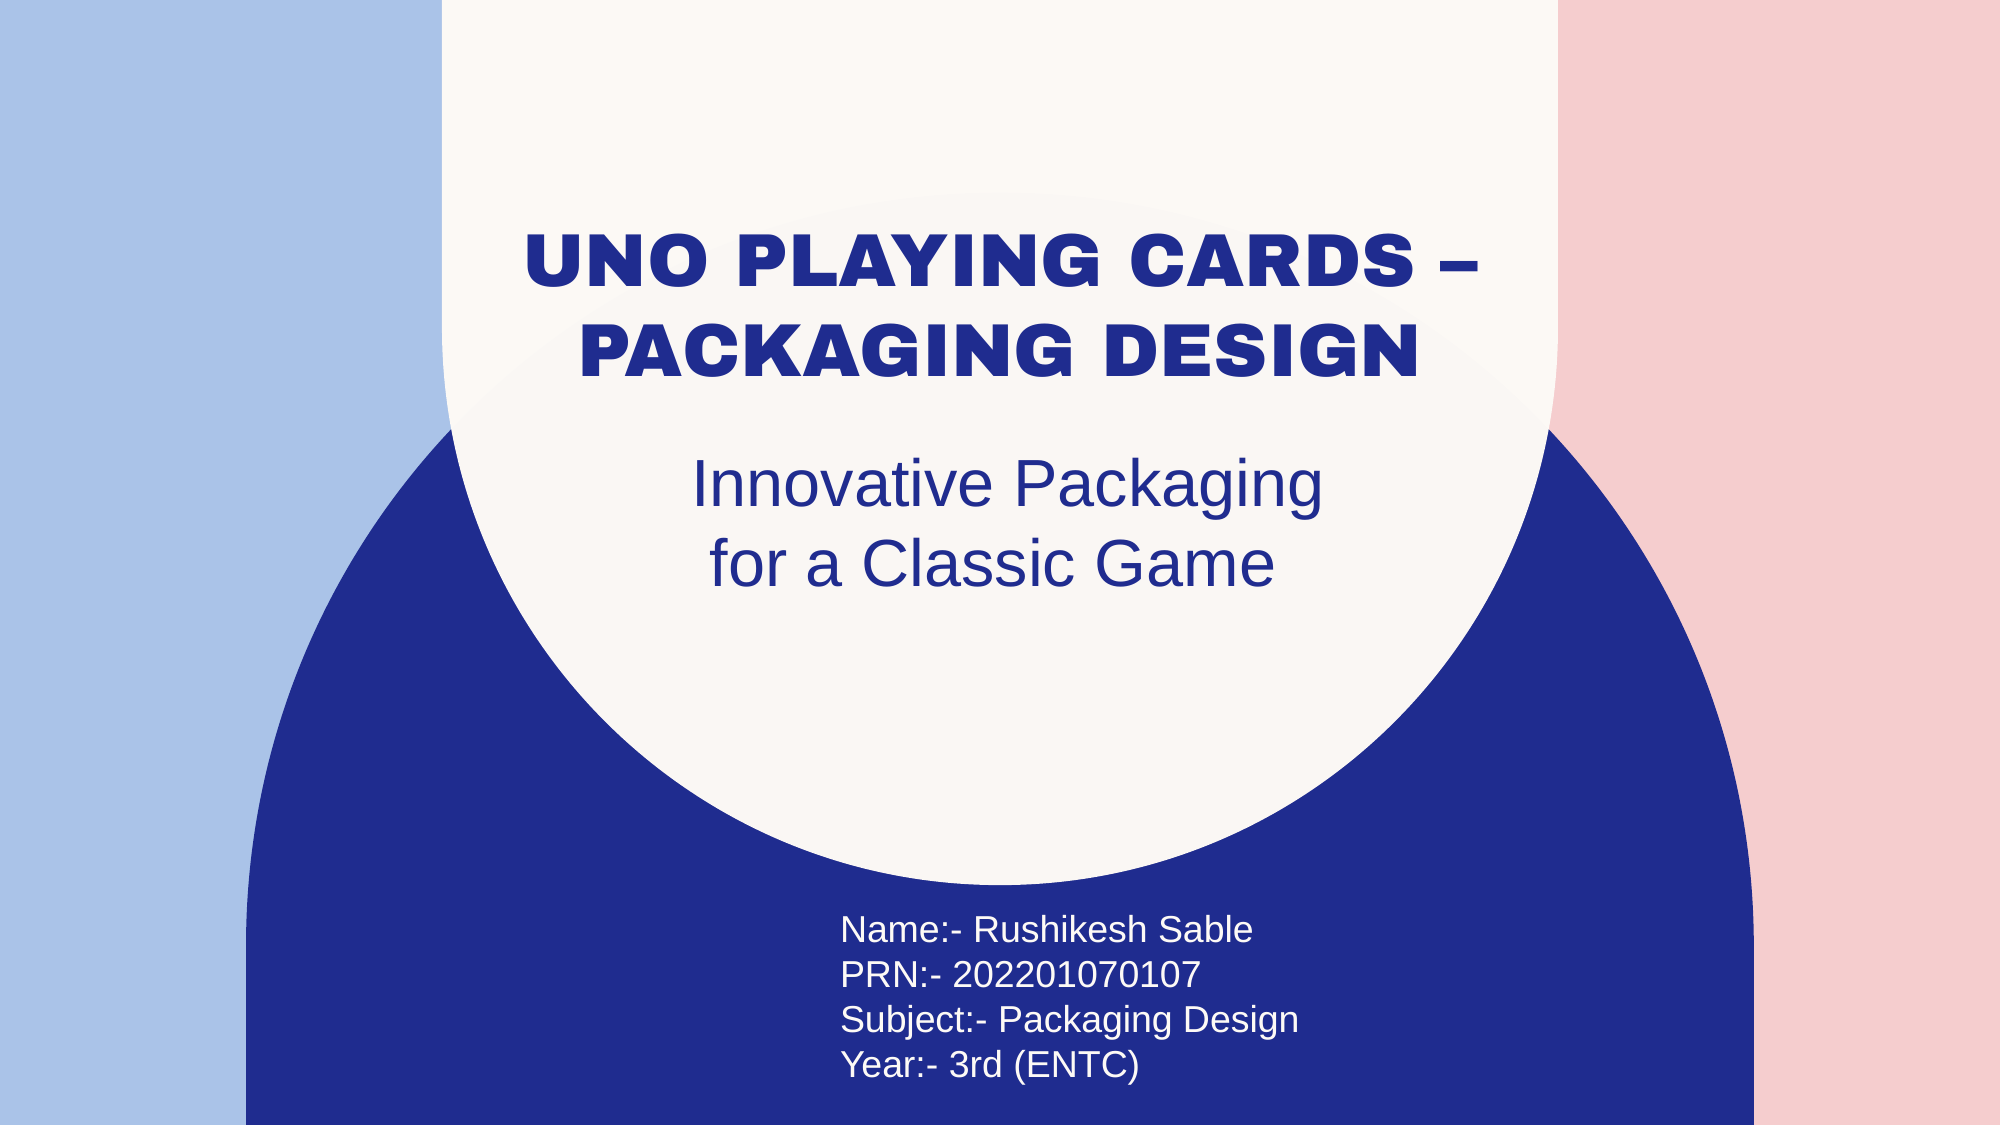

# UNO PLAYING CARDS – PACKAGING DESIGN
Innovative Packaging
 for a Classic Game
Name:- Rushikesh Sable
PRN:- 202201070107
Subject:- Packaging Design
Year:- 3rd (ENTC)